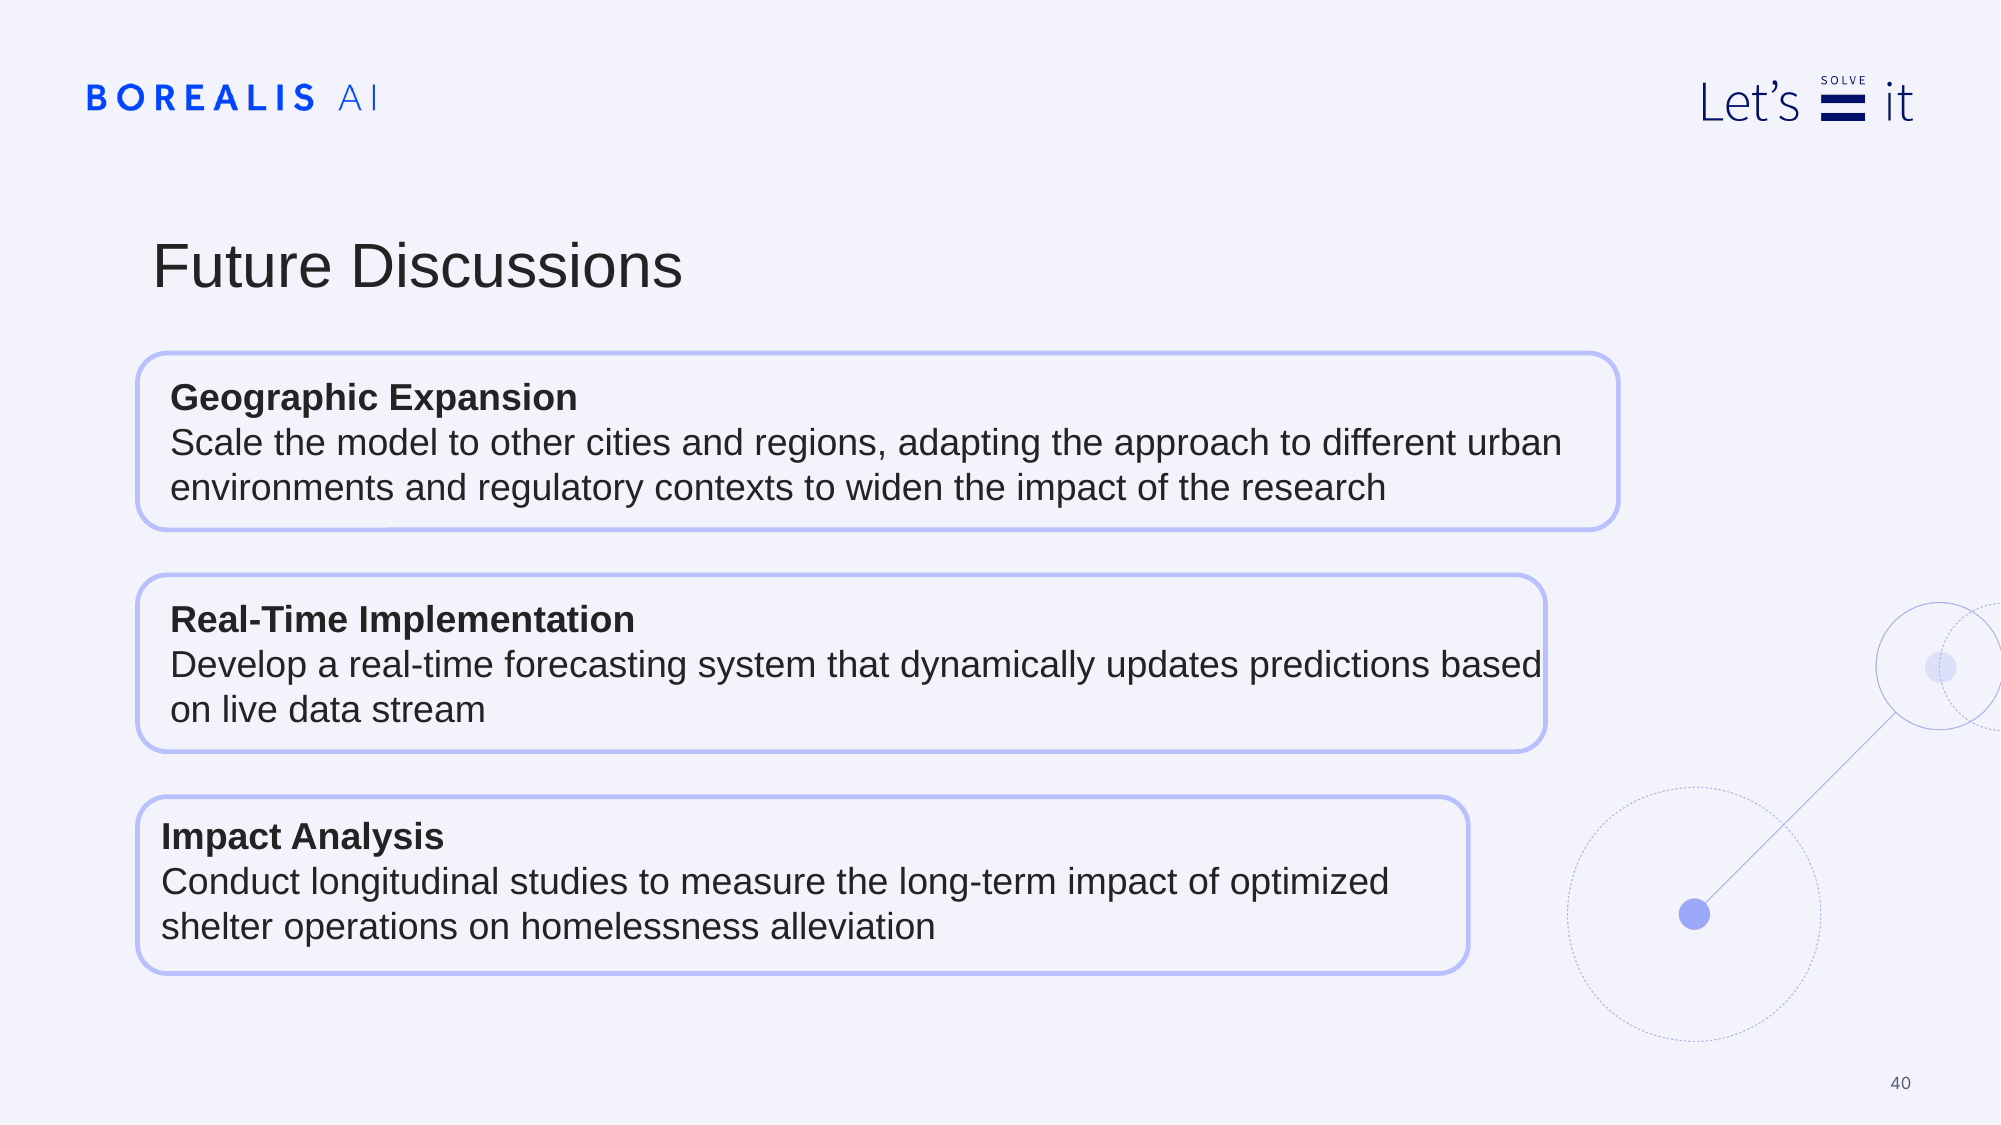

# Future Discussions

Geographic Expansion
Scale the model to other cities and regions, adapting the approach to different urban environments and regulatory contexts to widen the impact of the research

Real-Time Implementation
Develop a real-time forecasting system that dynamically updates predictions based on live data stream

Impact Analysis
Conduct longitudinal studies to measure the long-term impact of optimized shelter operations on homelessness alleviation
40